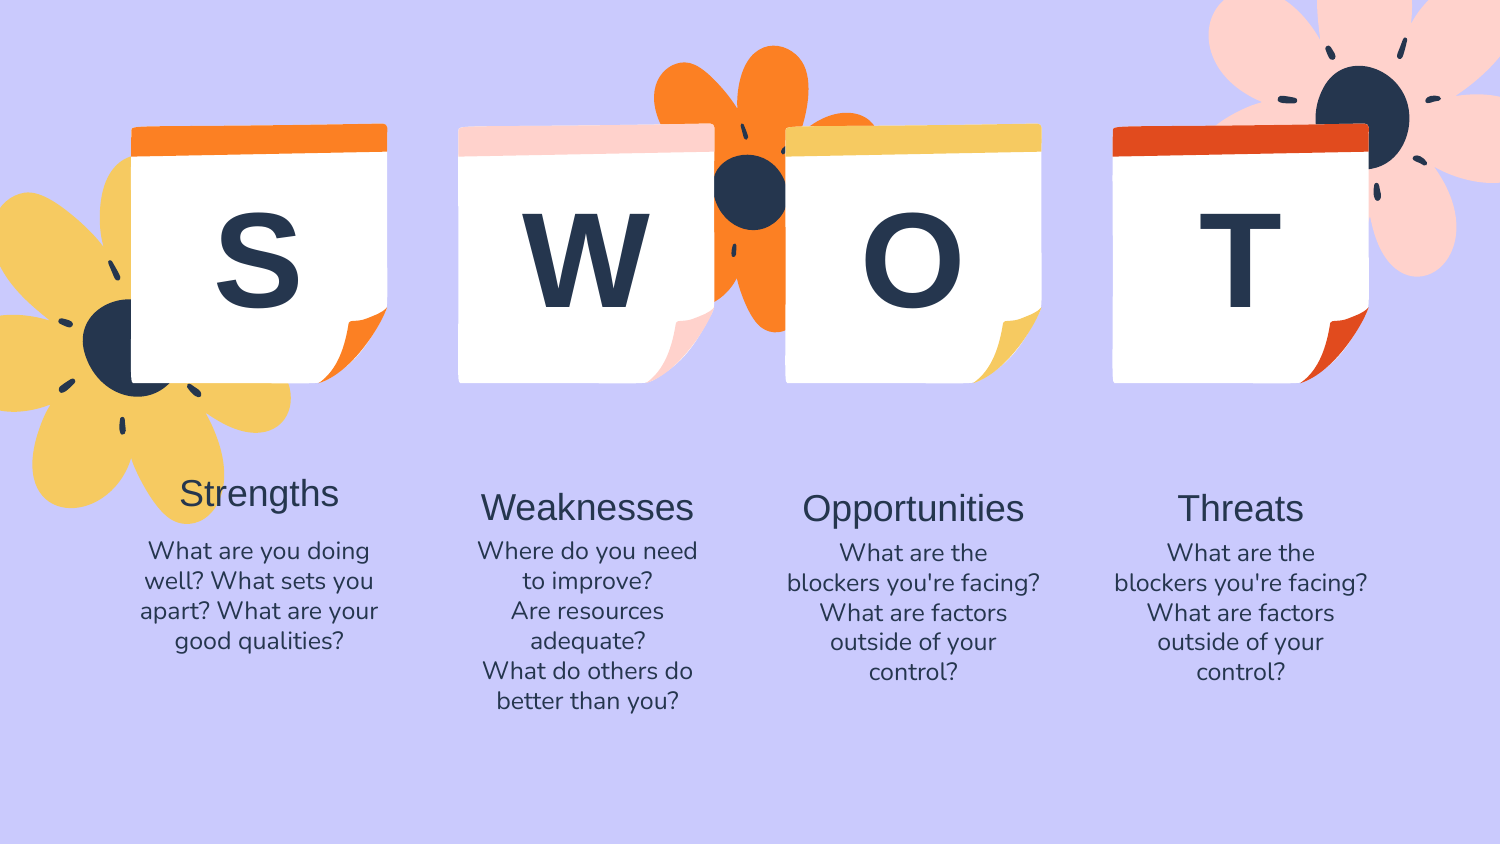

S

W

O

T

Strengths
What are you doing well? What sets you apart? What are your good qualities?
Weaknesses
Where do you need
to improve?
Are resources adequate?
What do others do better than you?
Opportunities
What are the
blockers you're facing? What are factors outside of your control?
Threats
What are the
blockers you're facing? What are factors outside of your control?